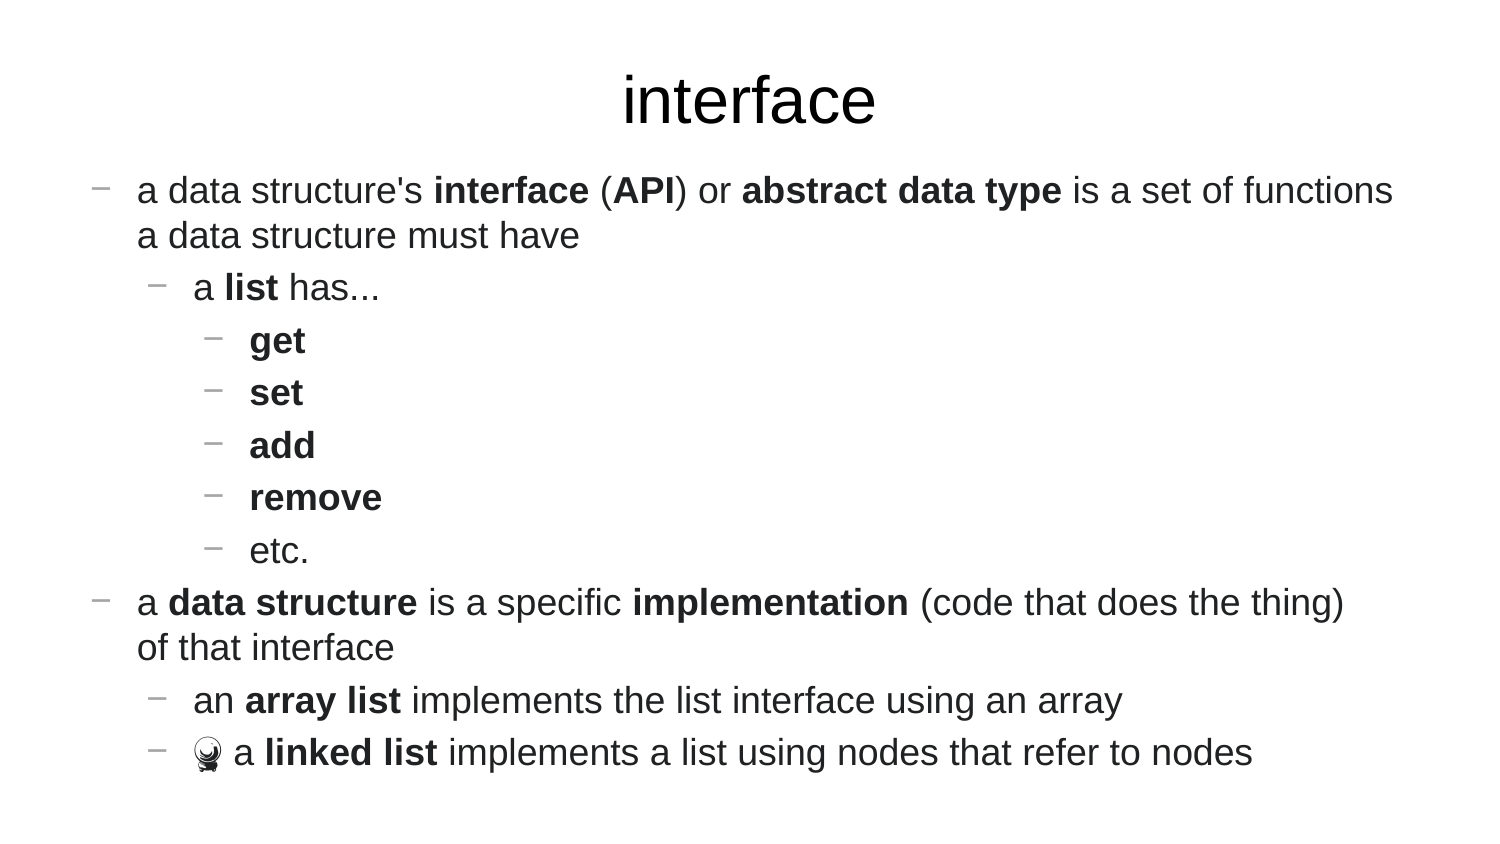

# interface
a data structure's interface (API) or abstract data type is a set of functions a data structure must have
a list has...
get
set
add
remove
etc.
a data structure is a specific implementation (code that does the thing)
of that interface
an array list implements the list interface using an array
🔮 a linked list implements a list using nodes that refer to nodes